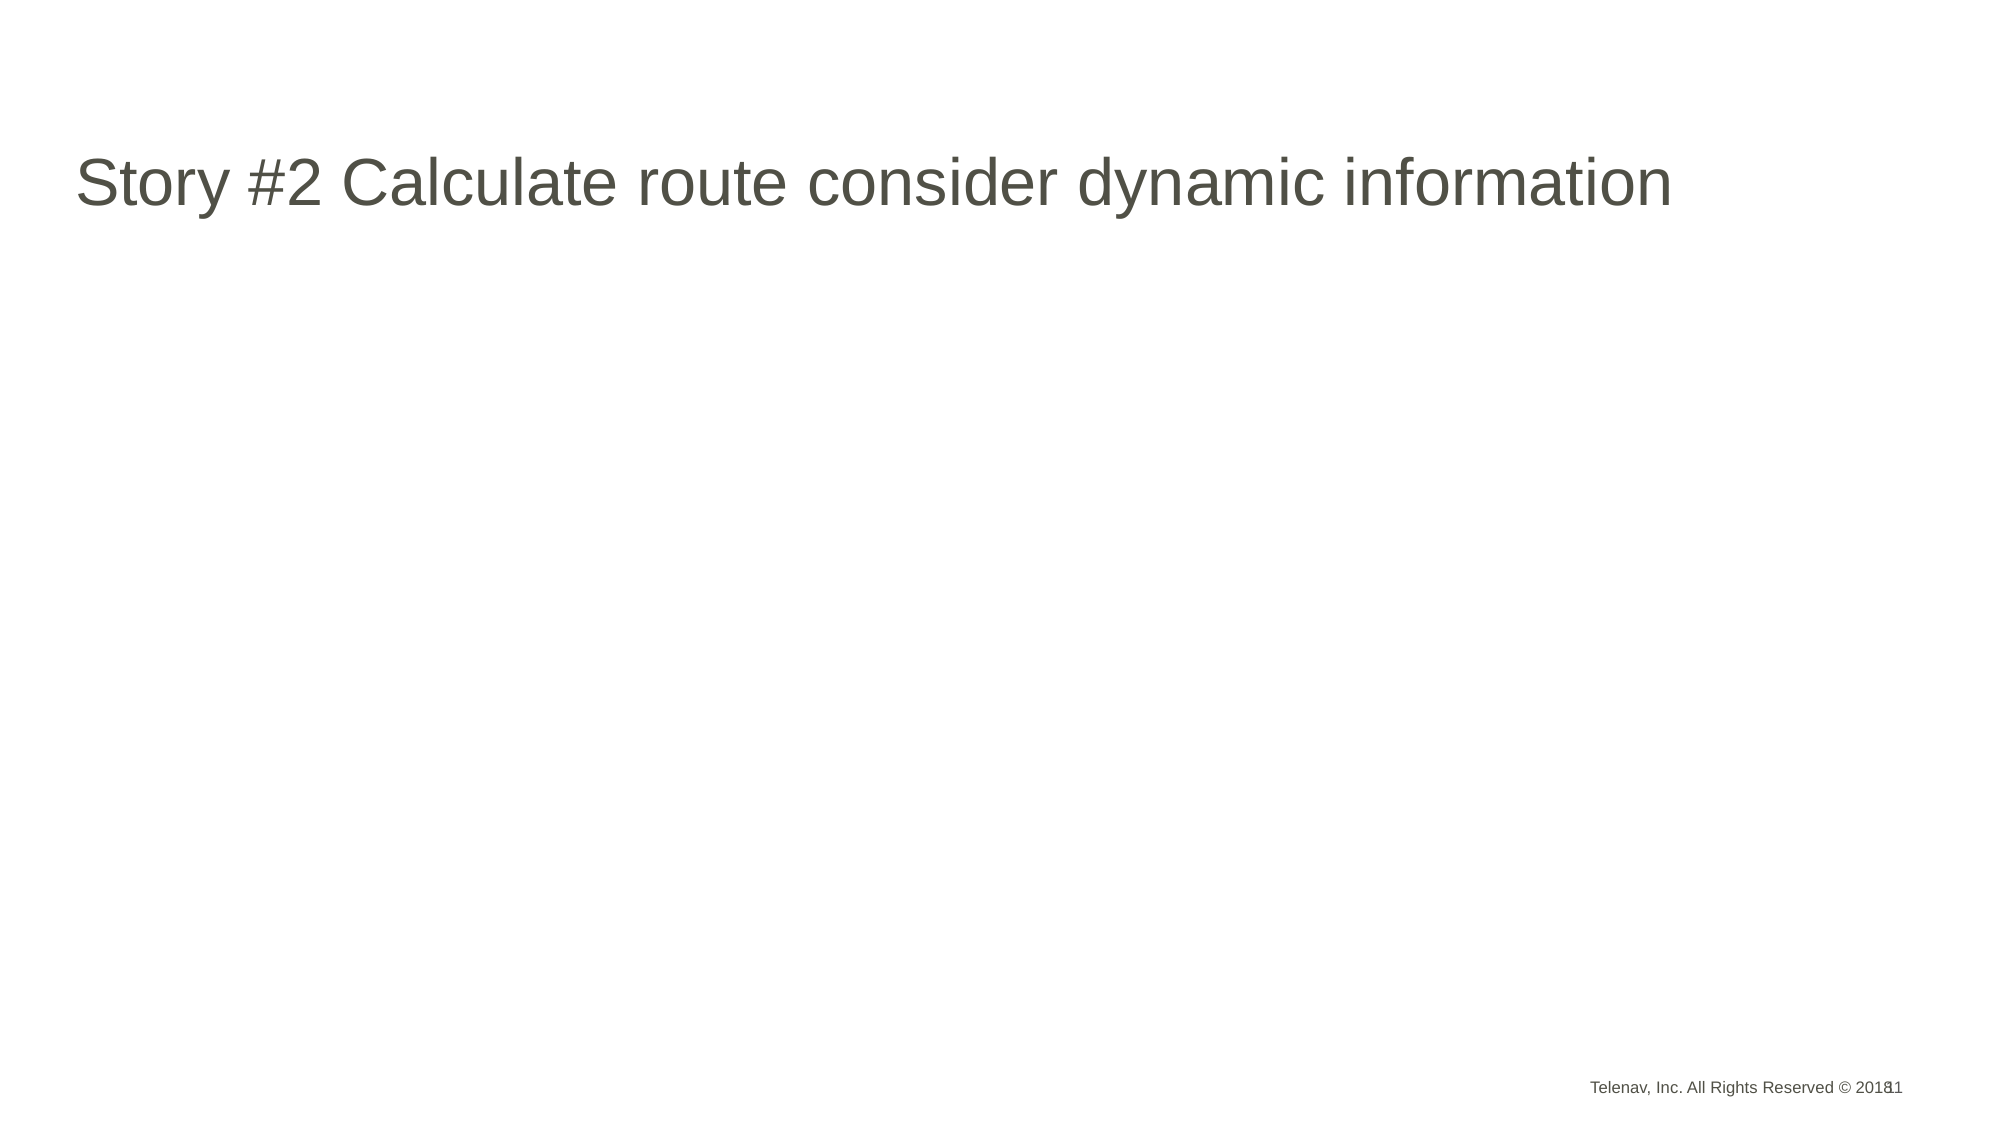

# Story #2 Calculate route consider dynamic information